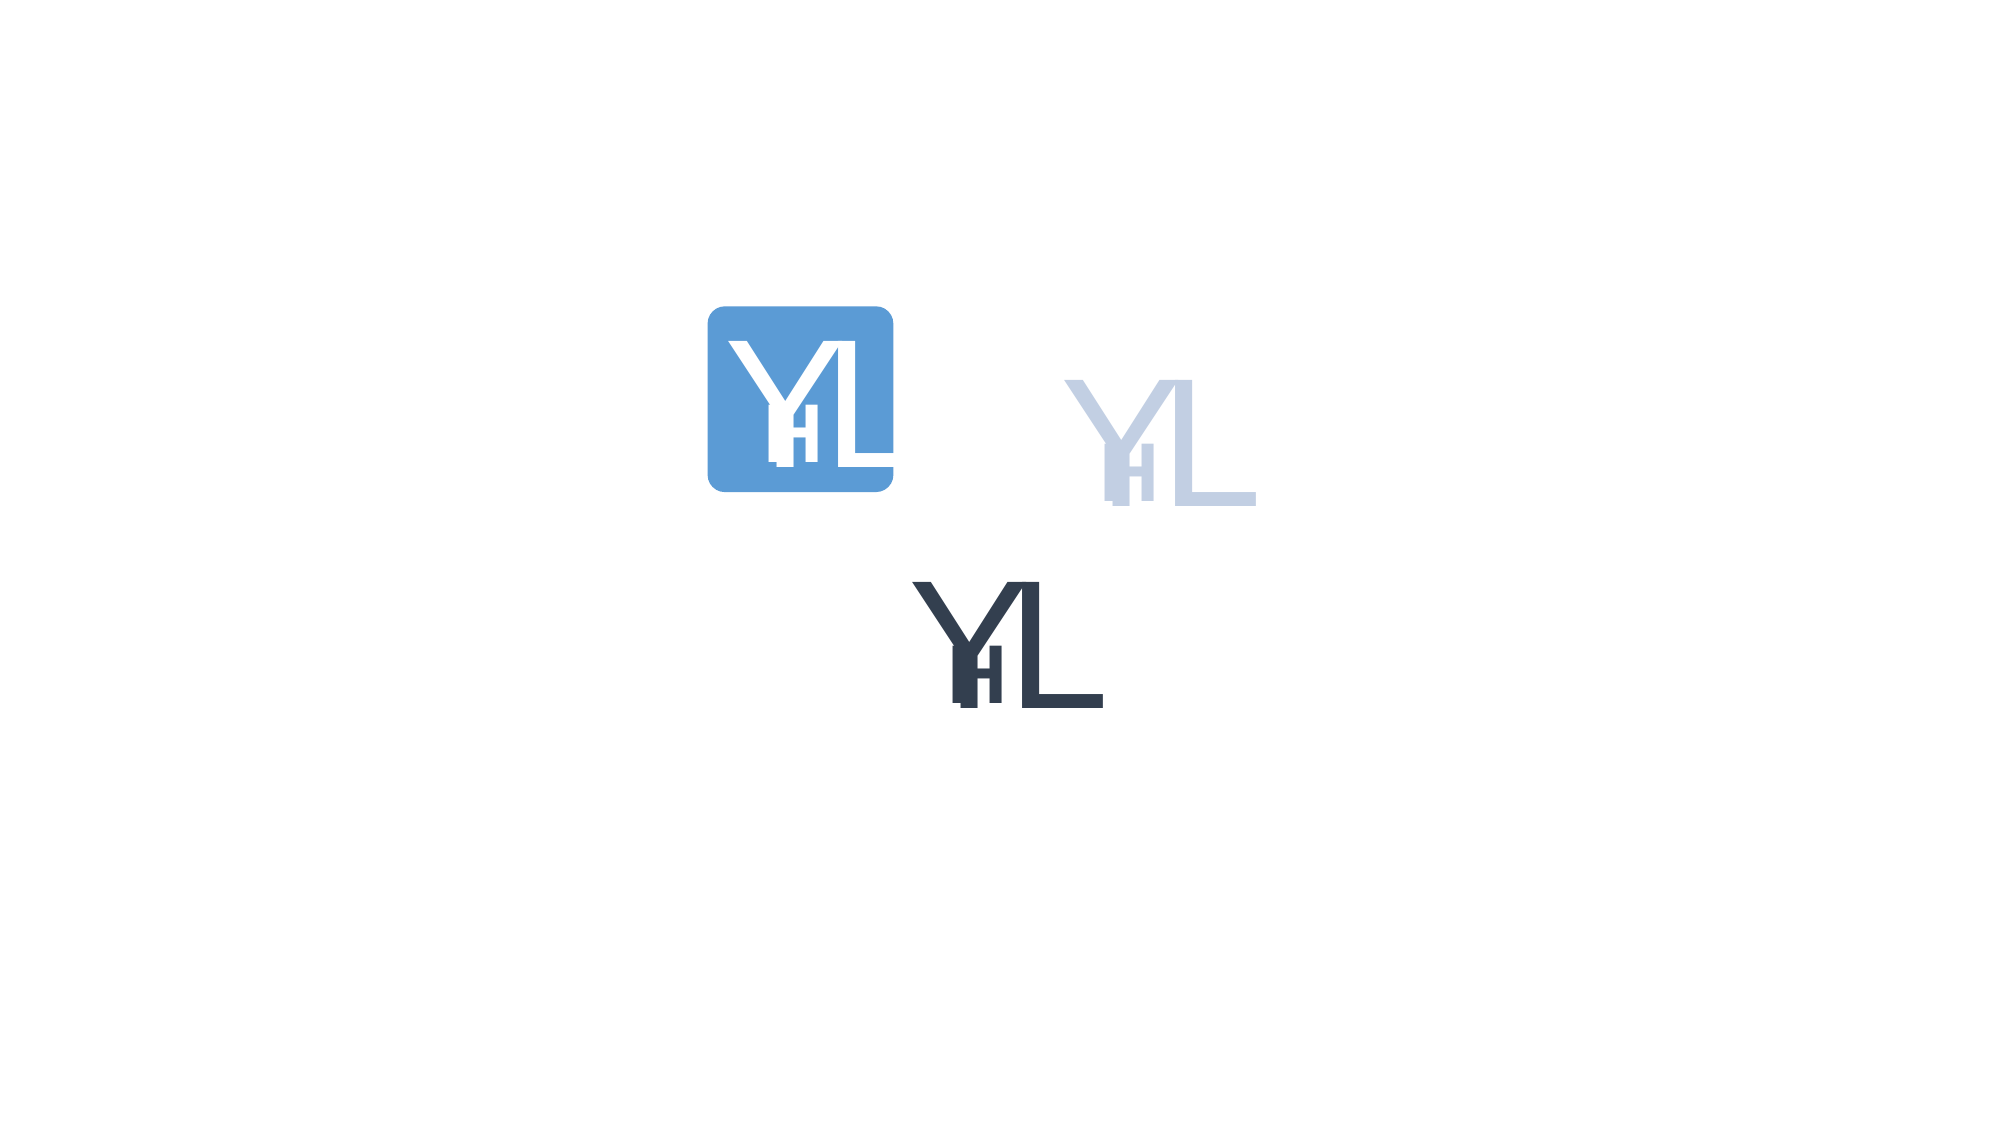

Y
L

H
Y
L
H
Y
L
H